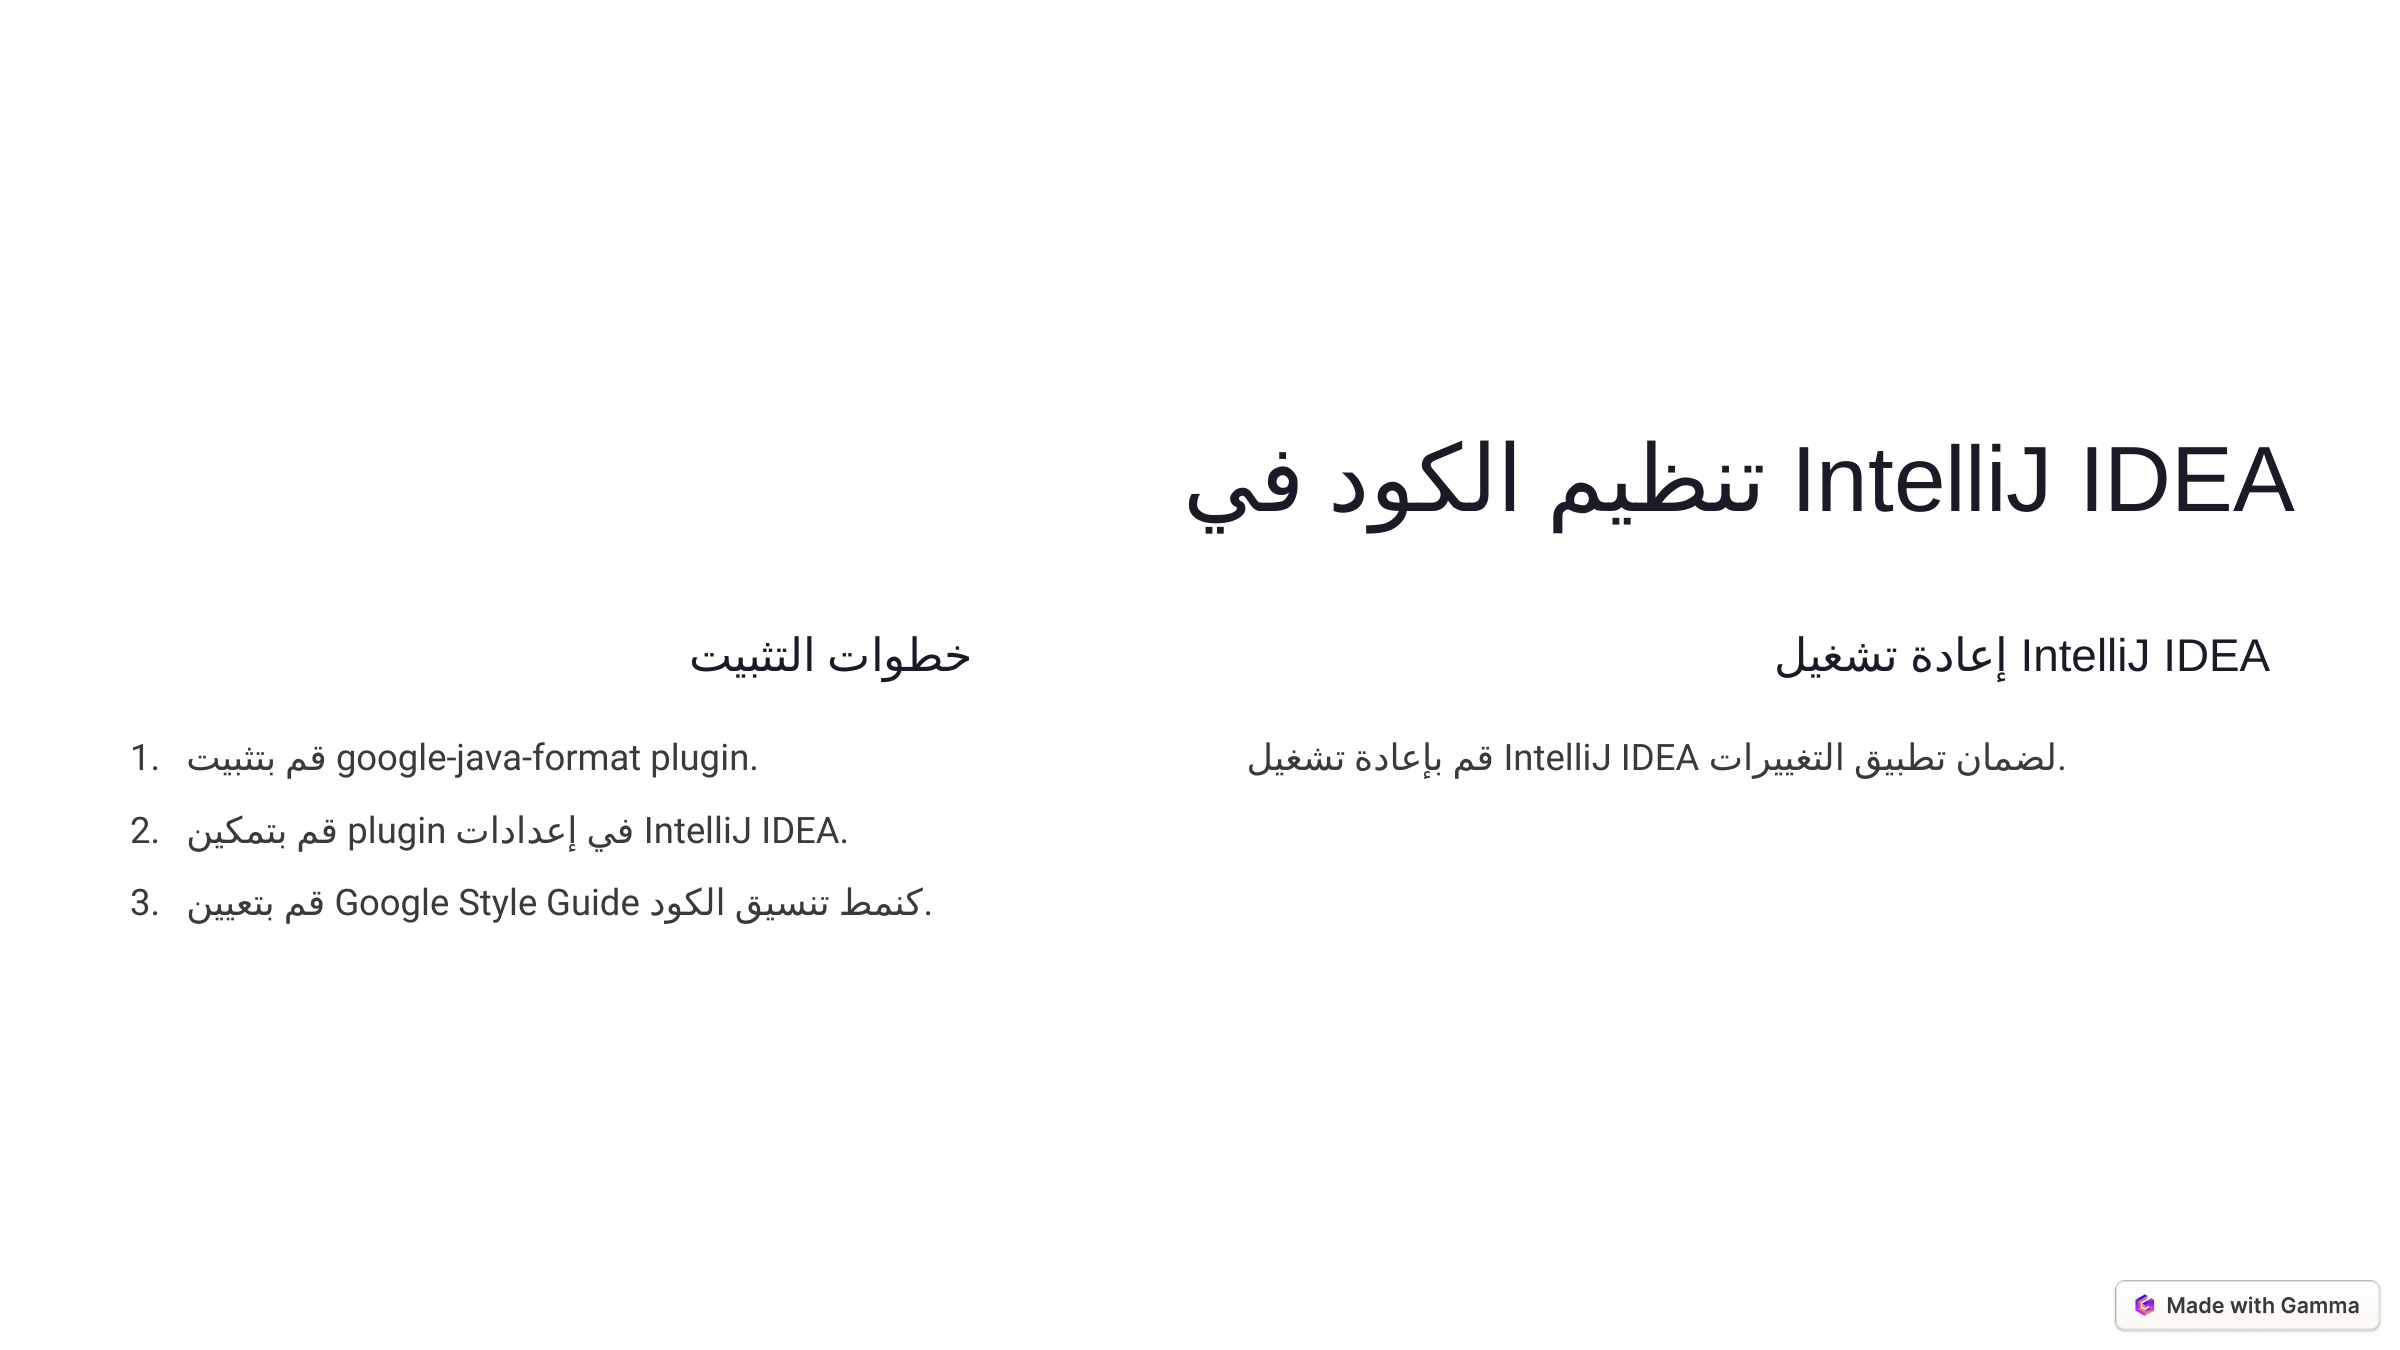

تنظيم الكود في IntelliJ IDEA
خطوات التثبيت
إعادة تشغيل IntelliJ IDEA
قم بتثبيت google-java-format plugin.
قم بإعادة تشغيل IntelliJ IDEA لضمان تطبيق التغييرات.
قم بتمكين plugin في إعدادات IntelliJ IDEA.
قم بتعيين Google Style Guide كنمط تنسيق الكود.